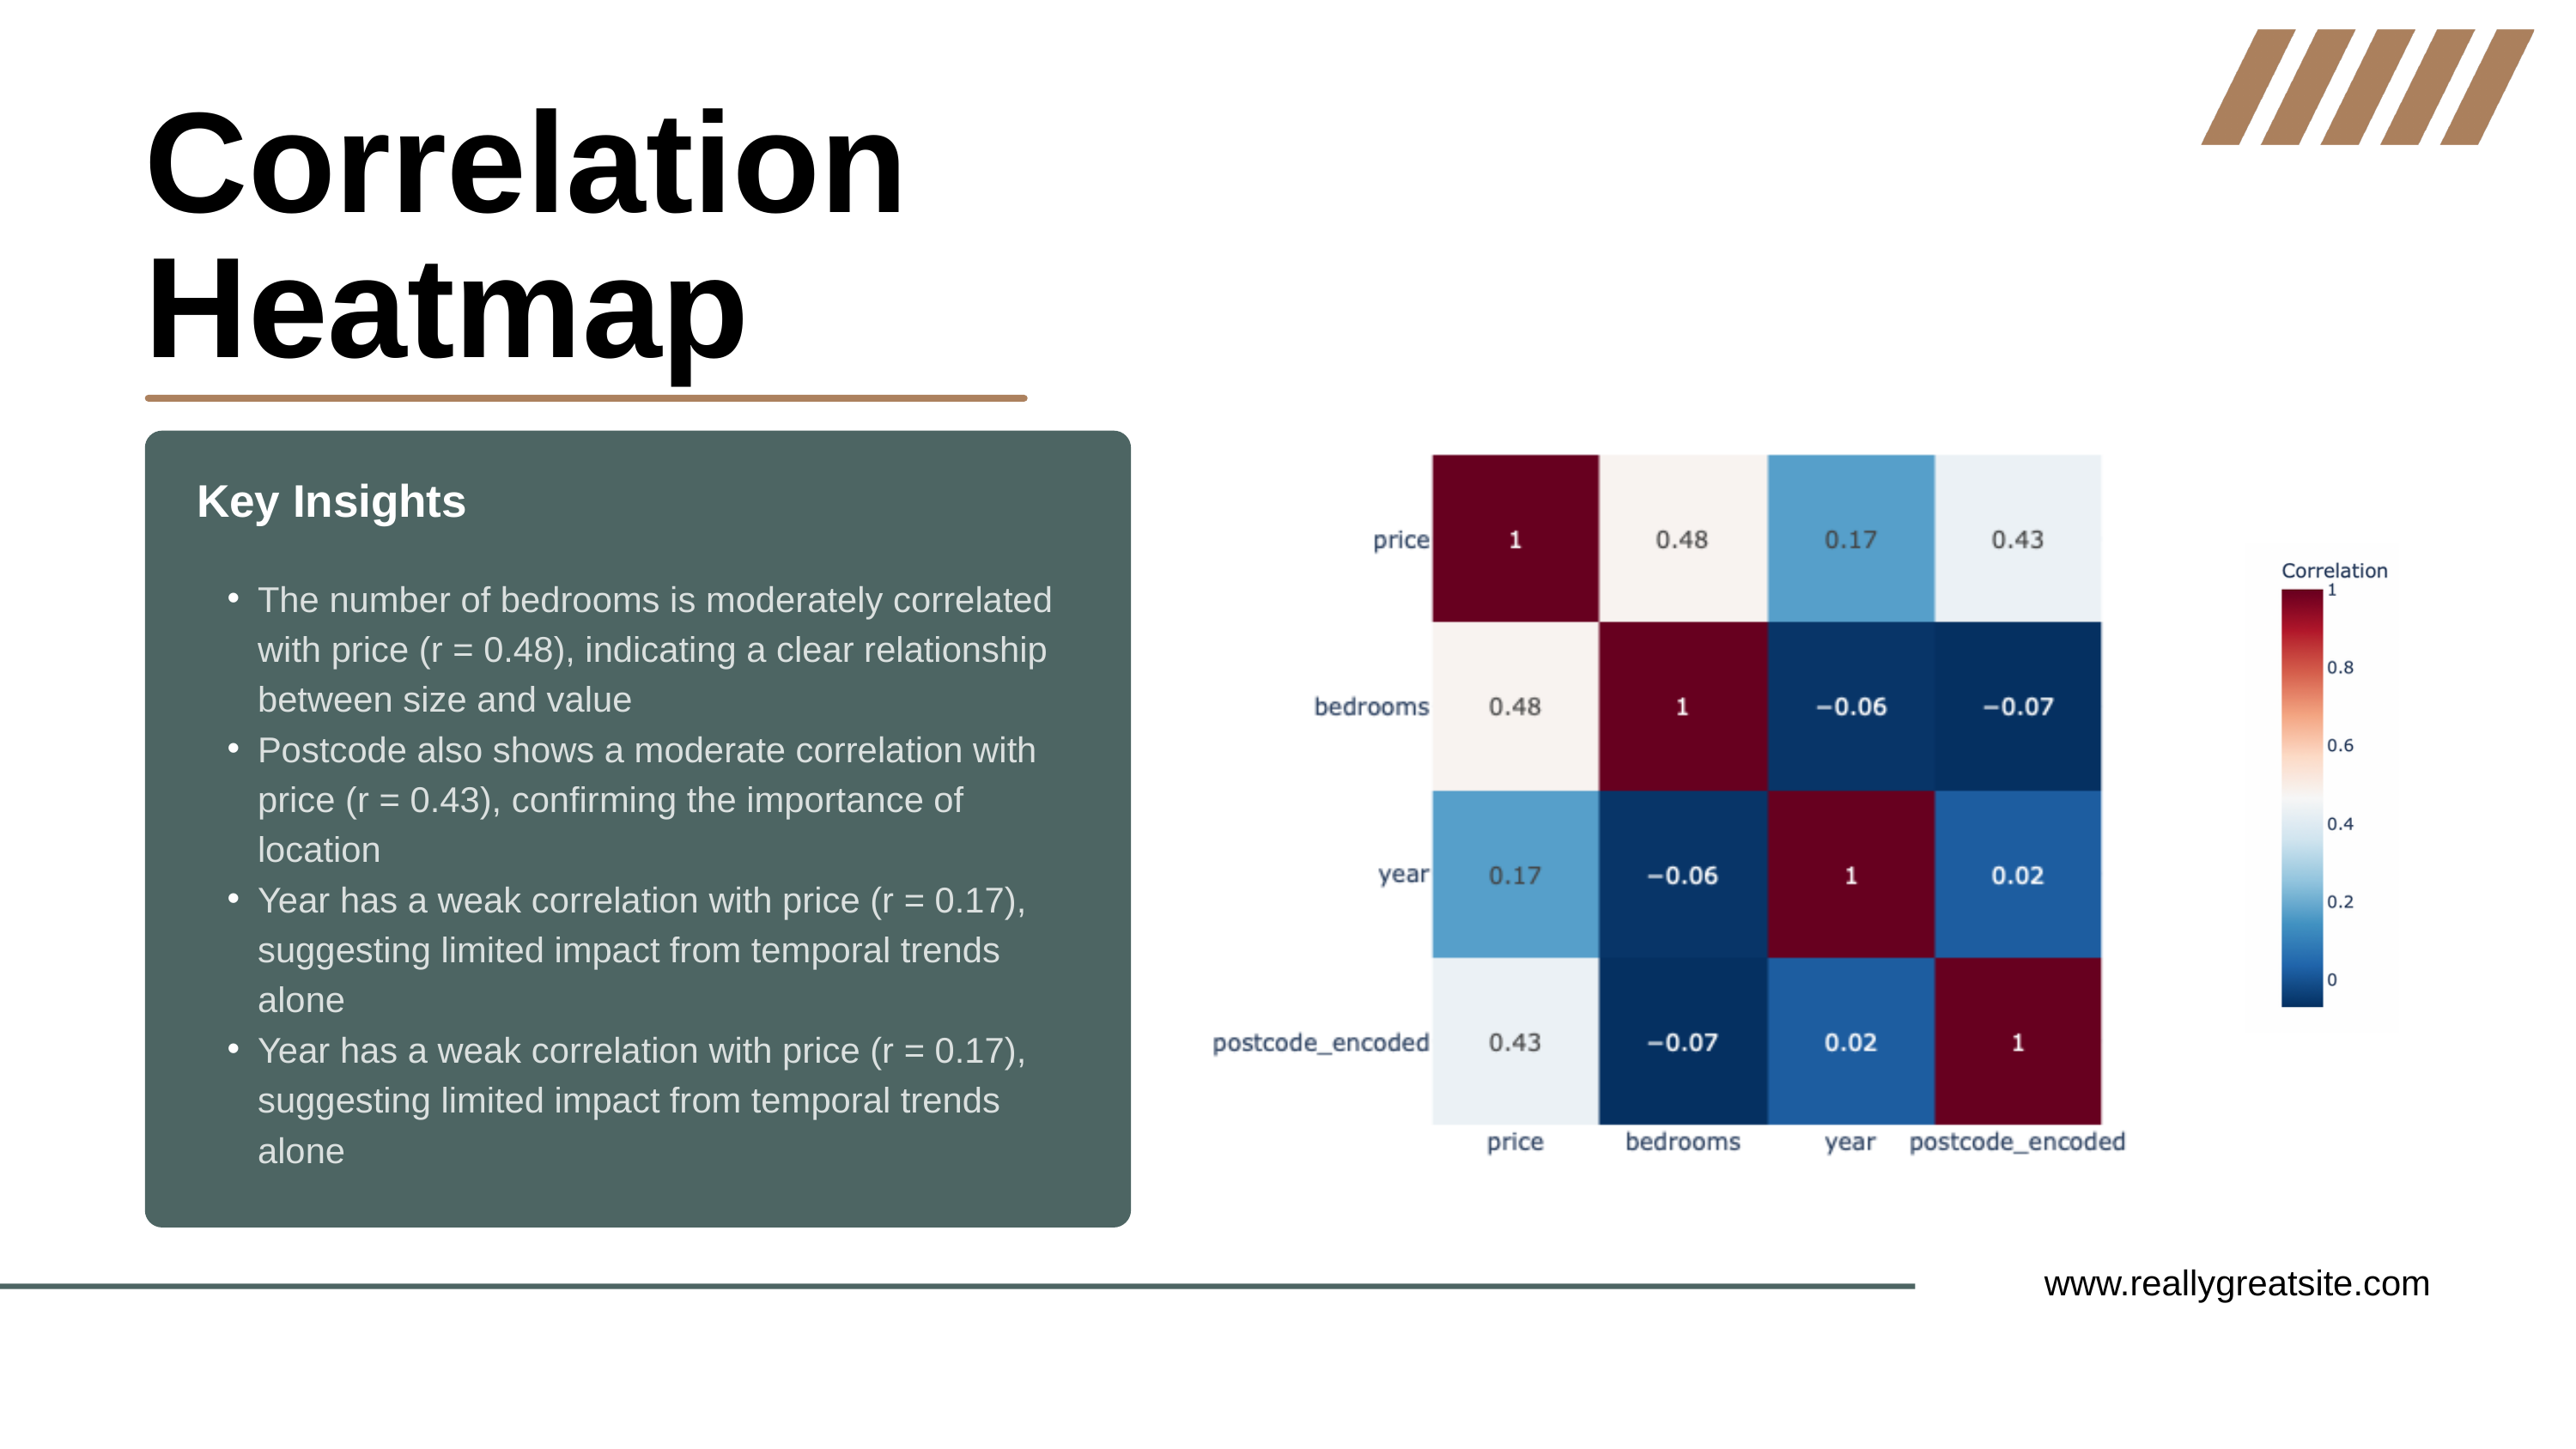

Correlation Heatmap

Key Insights

The number of bedrooms is moderately correlated with price (r = 0.48), indicating a clear relationship between size and value
Postcode also shows a moderate correlation with price (r = 0.43), confirming the importance of location
Year has a weak correlation with price (r = 0.17), suggesting limited impact from temporal trends alone
Year has a weak correlation with price (r = 0.17), suggesting limited impact from temporal trends alone
www.reallygreatsite.com